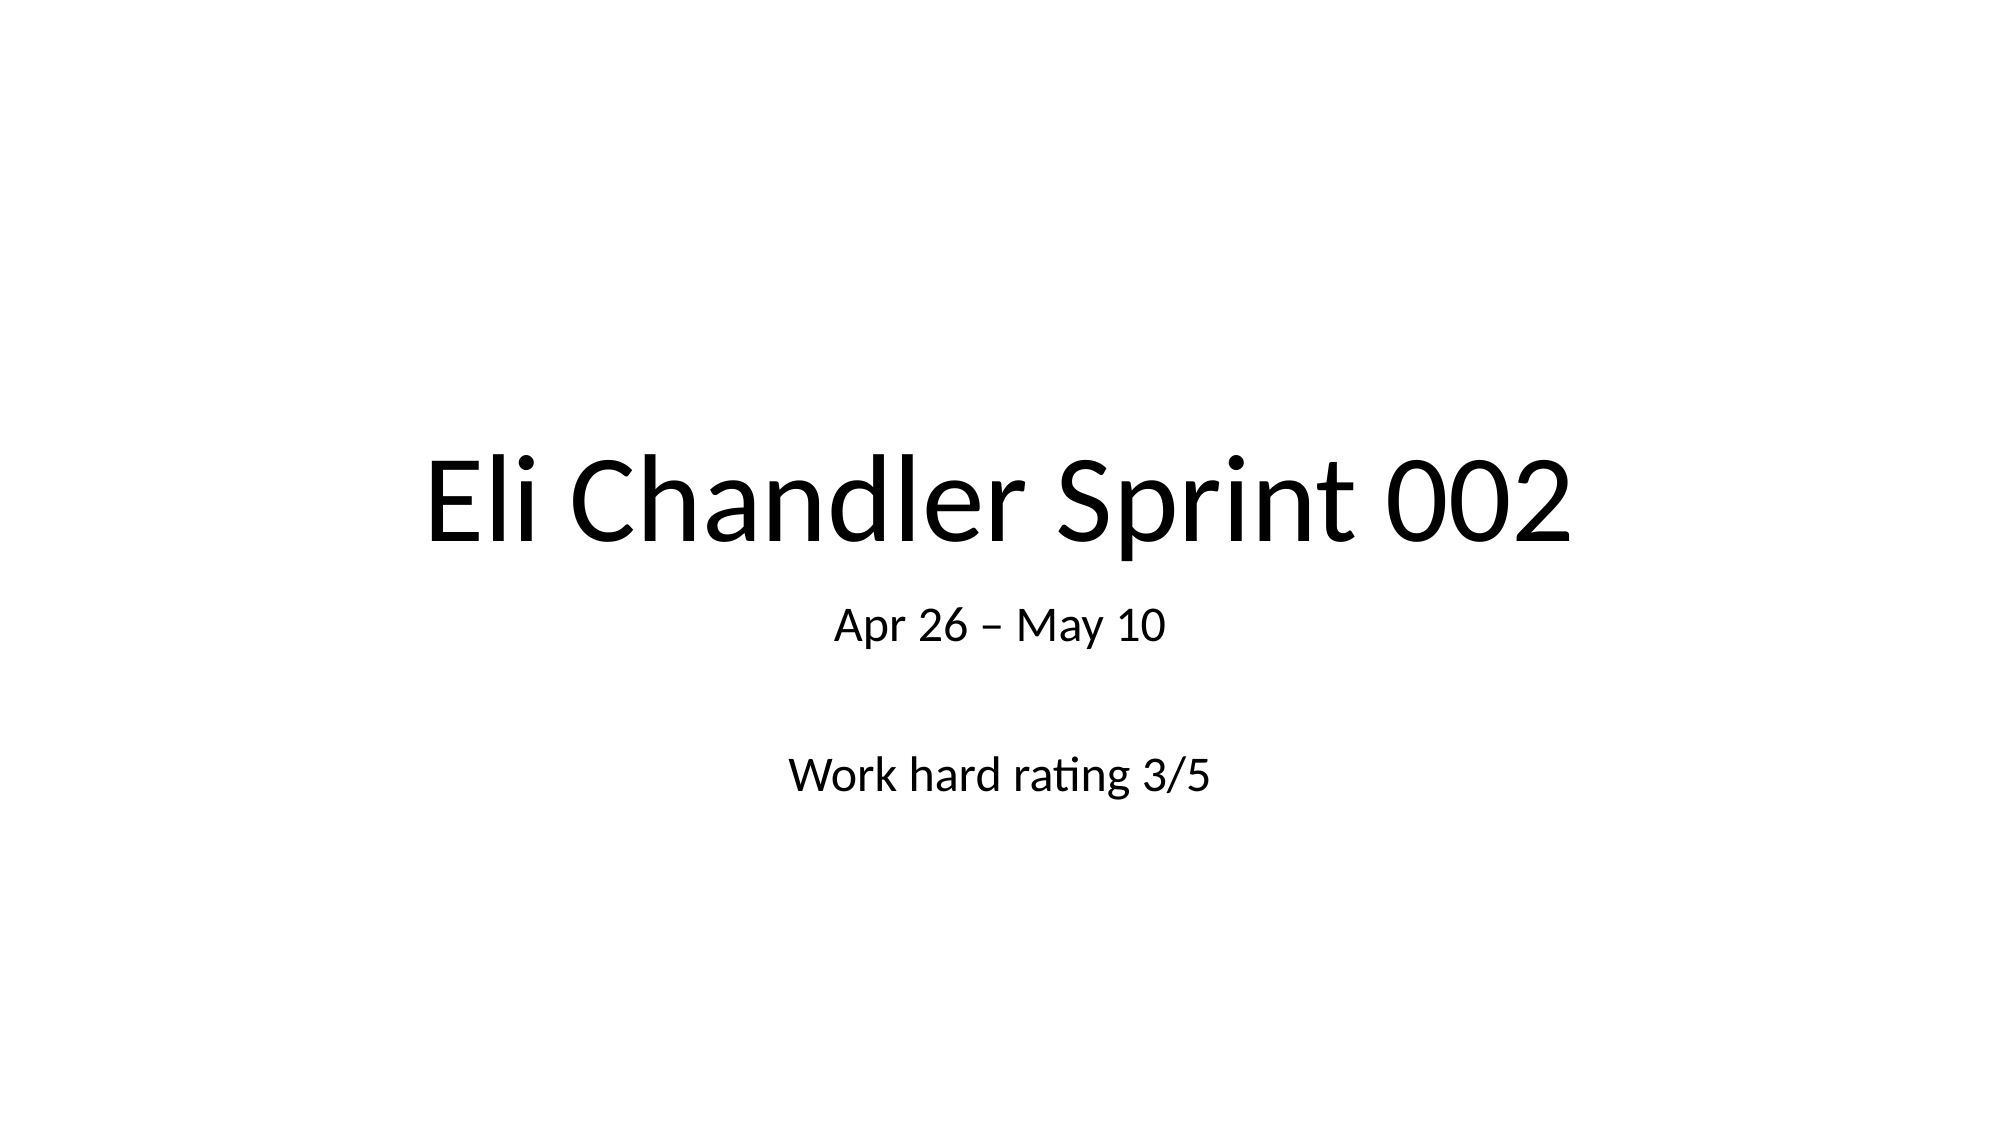

# Eli Chandler Sprint 002
Apr 26 – May 10

Work hard rating 3/5